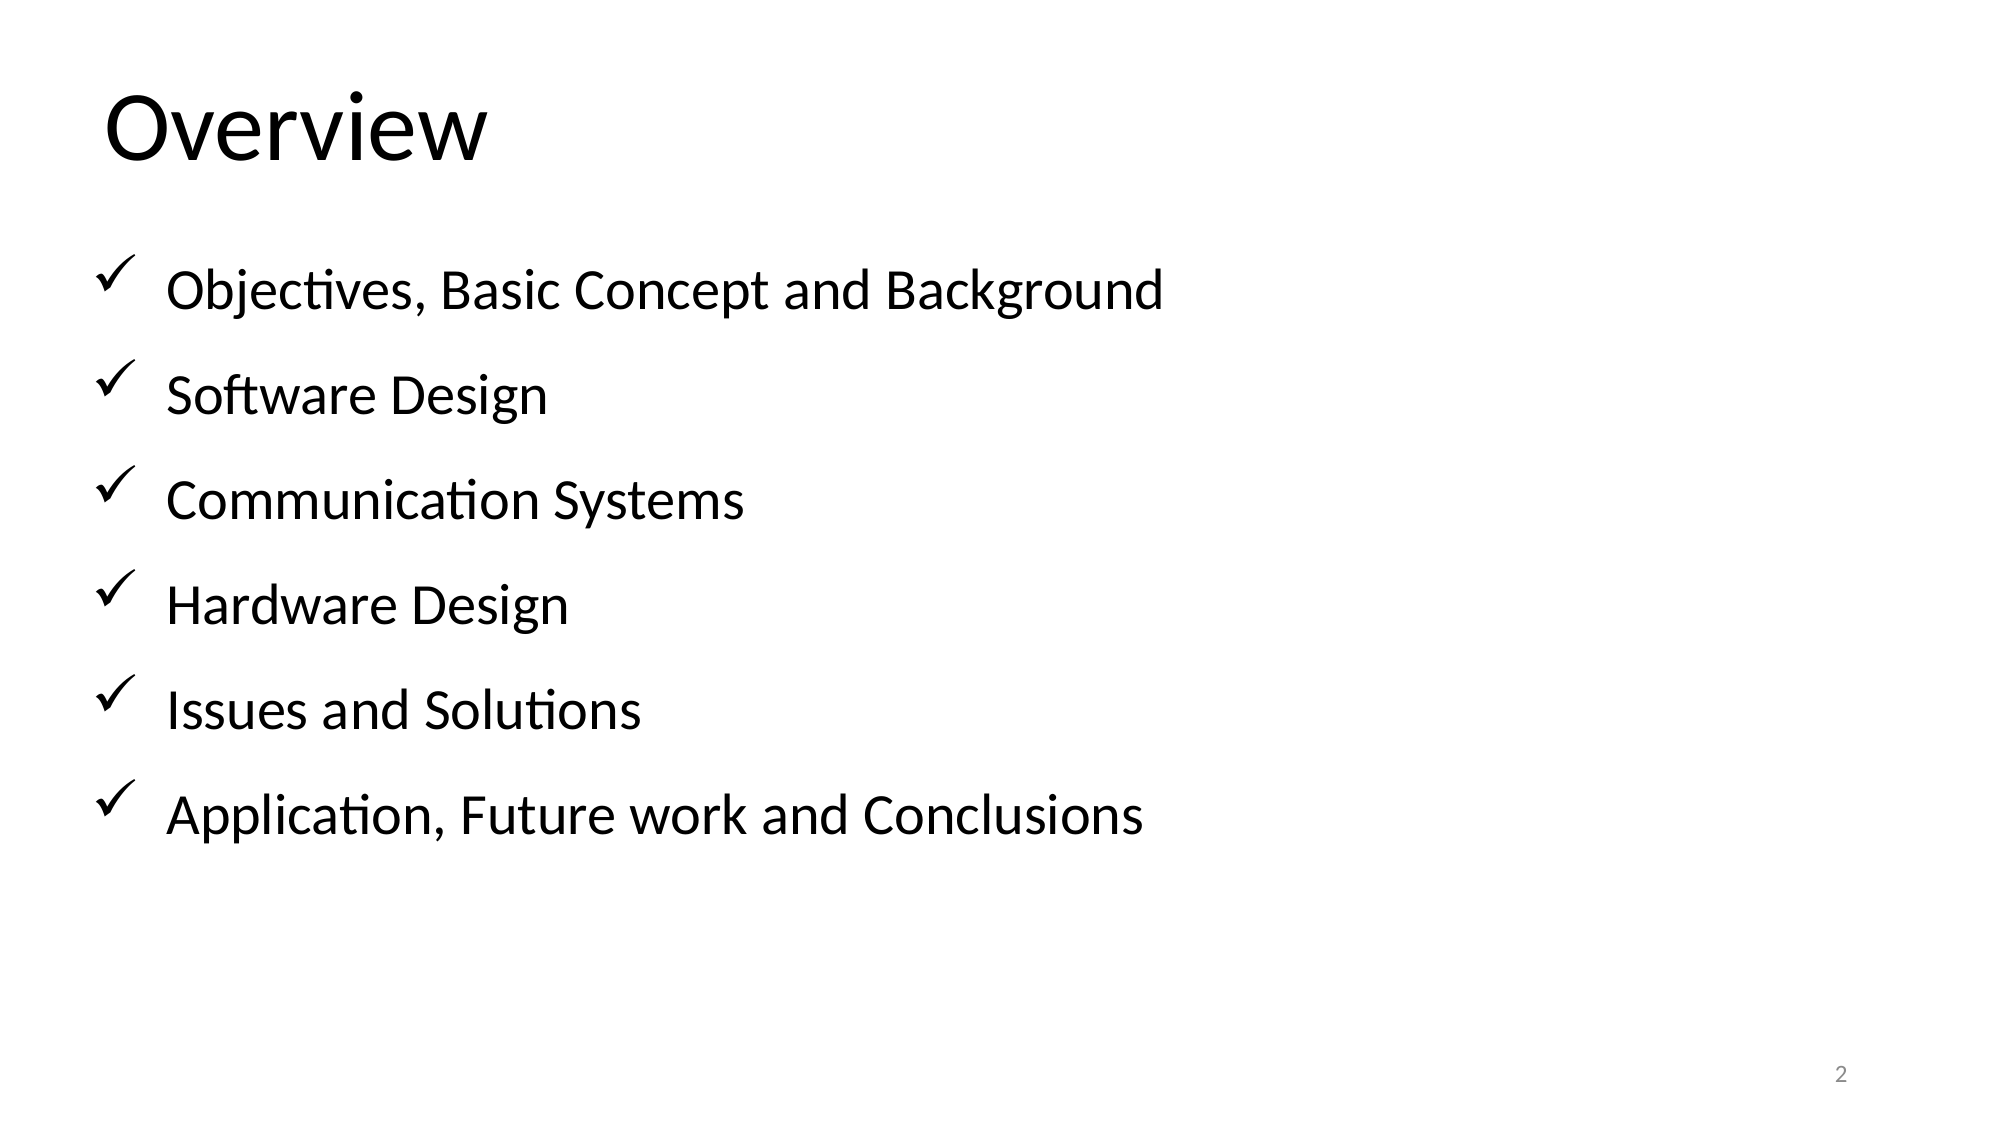

Overview
Objectives, Basic Concept and Background
Software Design
Communication Systems
Hardware Design
Issues and Solutions
Application, Future work and Conclusions
2